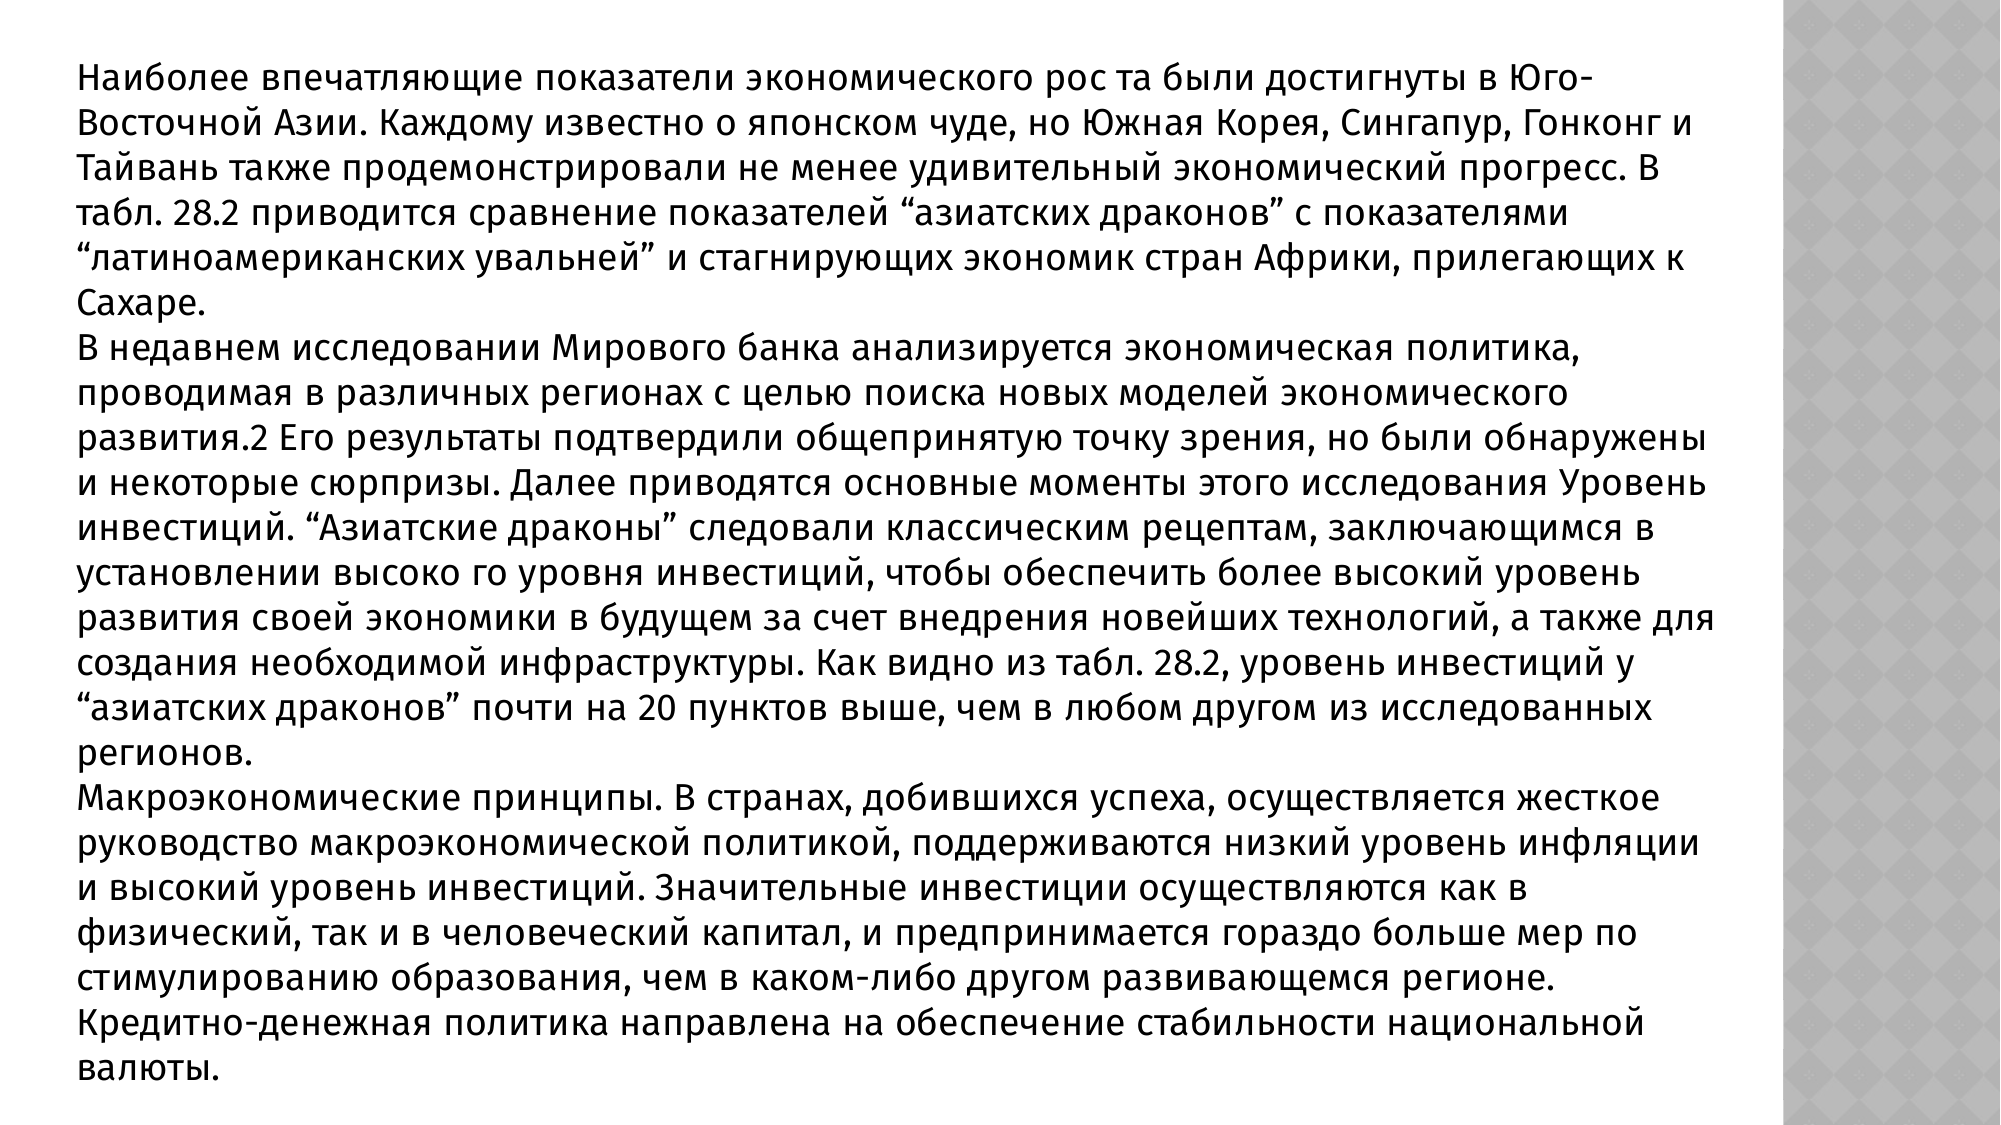

Наиболее впечатляющие показатели экономического рос та были достигнуты в Юго-Восточной Азии. Каждому известно о японском чуде, но Южная Корея, Сингапур, Гонконг и Тайвань также продемонстрировали не менее удивительный экономический прогресс. В табл. 28.2 приводится сравнение показателей “азиатских драконов” с показателями “латиноамериканских увальней” и стагнирующих экономик стран Африки, прилегающих к Сахаре.
В недавнем исследовании Мирового банка анализируется экономическая политика, проводимая в различных регионах с целью поиска новых моделей экономического развития.2 Его результаты подтвердили общепринятую точку зрения, но были обнаружены и некоторые сюрпризы. Далее приводятся основные моменты этого исследования Уровень инвестиций. “Азиатские драконы” следовали классическим рецептам, заключающимся в установлении высоко го уровня инвестиций, чтобы обеспечить более высокий уровень развития своей экономики в будущем за счет внедрения новейших технологий, а также для создания необходимой инфраструктуры. Как видно из табл. 28.2, уровень инвестиций у “азиатских драконов” почти на 20 пунктов выше, чем в любом другом из исследованных регионов.
Макроэкономические принципы. В странах, добившихся успеха, осуществляется жесткое руководство макроэкономической политикой, поддерживаются низкий уровень инфляции и высокий уровень инвестиций. Значительные инвестиции осуществляются как в физический, так и в человеческий капитал, и предпринимается гораздо больше мер по стимулированию образования, чем в каком-либо другом развивающемся регионе. Кредитно-денежная политика направлена на обеспечение стабильности национальной валюты.